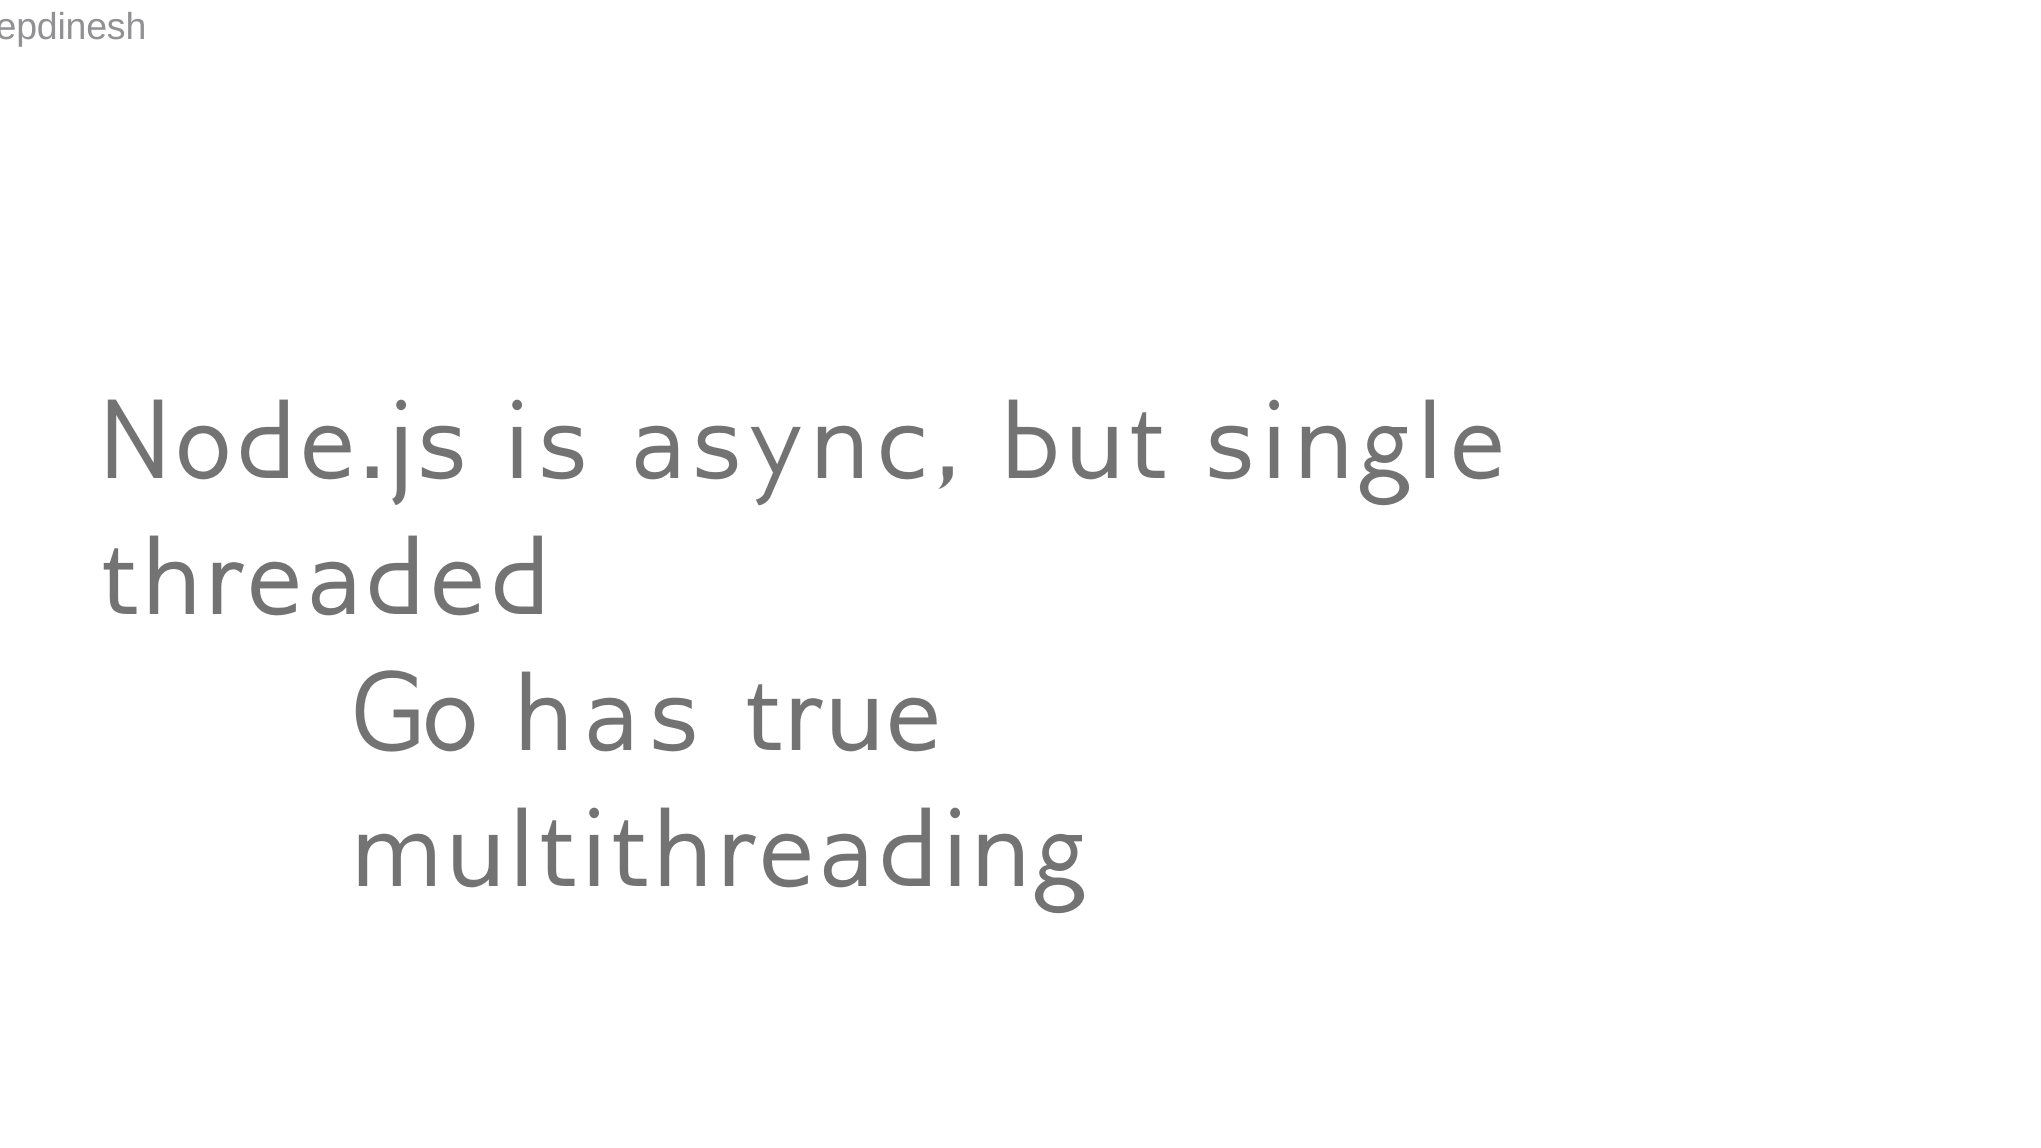

@sandeepdinesh
Node.js is async, but single threaded
Go has true multithreading